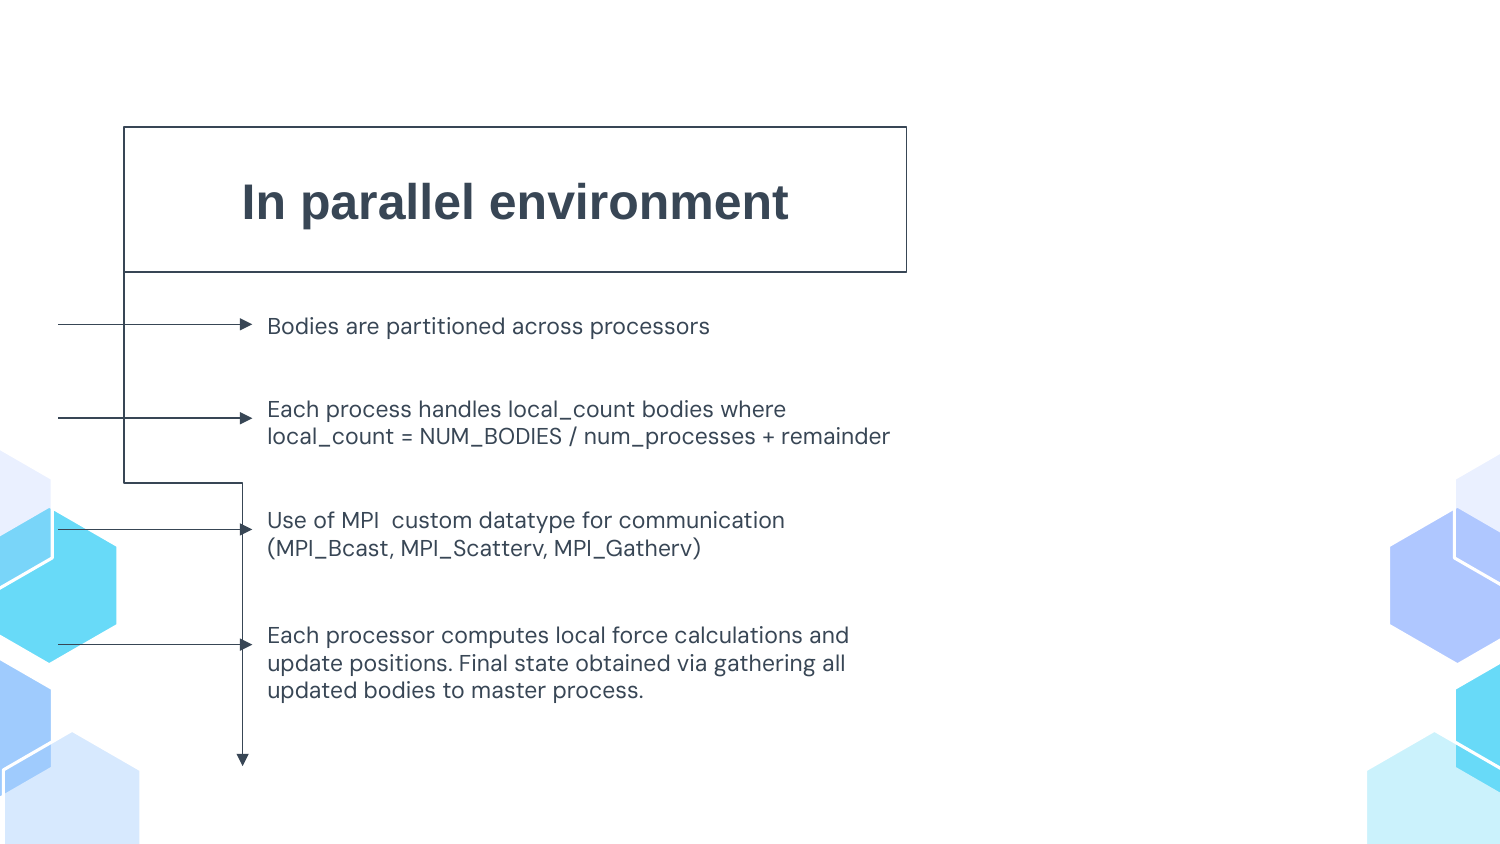

In parallel environment
Bodies are partitioned across processors
Each process handles local_count bodies where local_count = NUM_BODIES / num_processes + remainder
Use of MPI  custom datatype for communication (MPI_Bcast, MPI_Scatterv, MPI_Gatherv)
Each processor computes local force calculations and update positions. Final state obtained via gathering all updated bodies to master process.